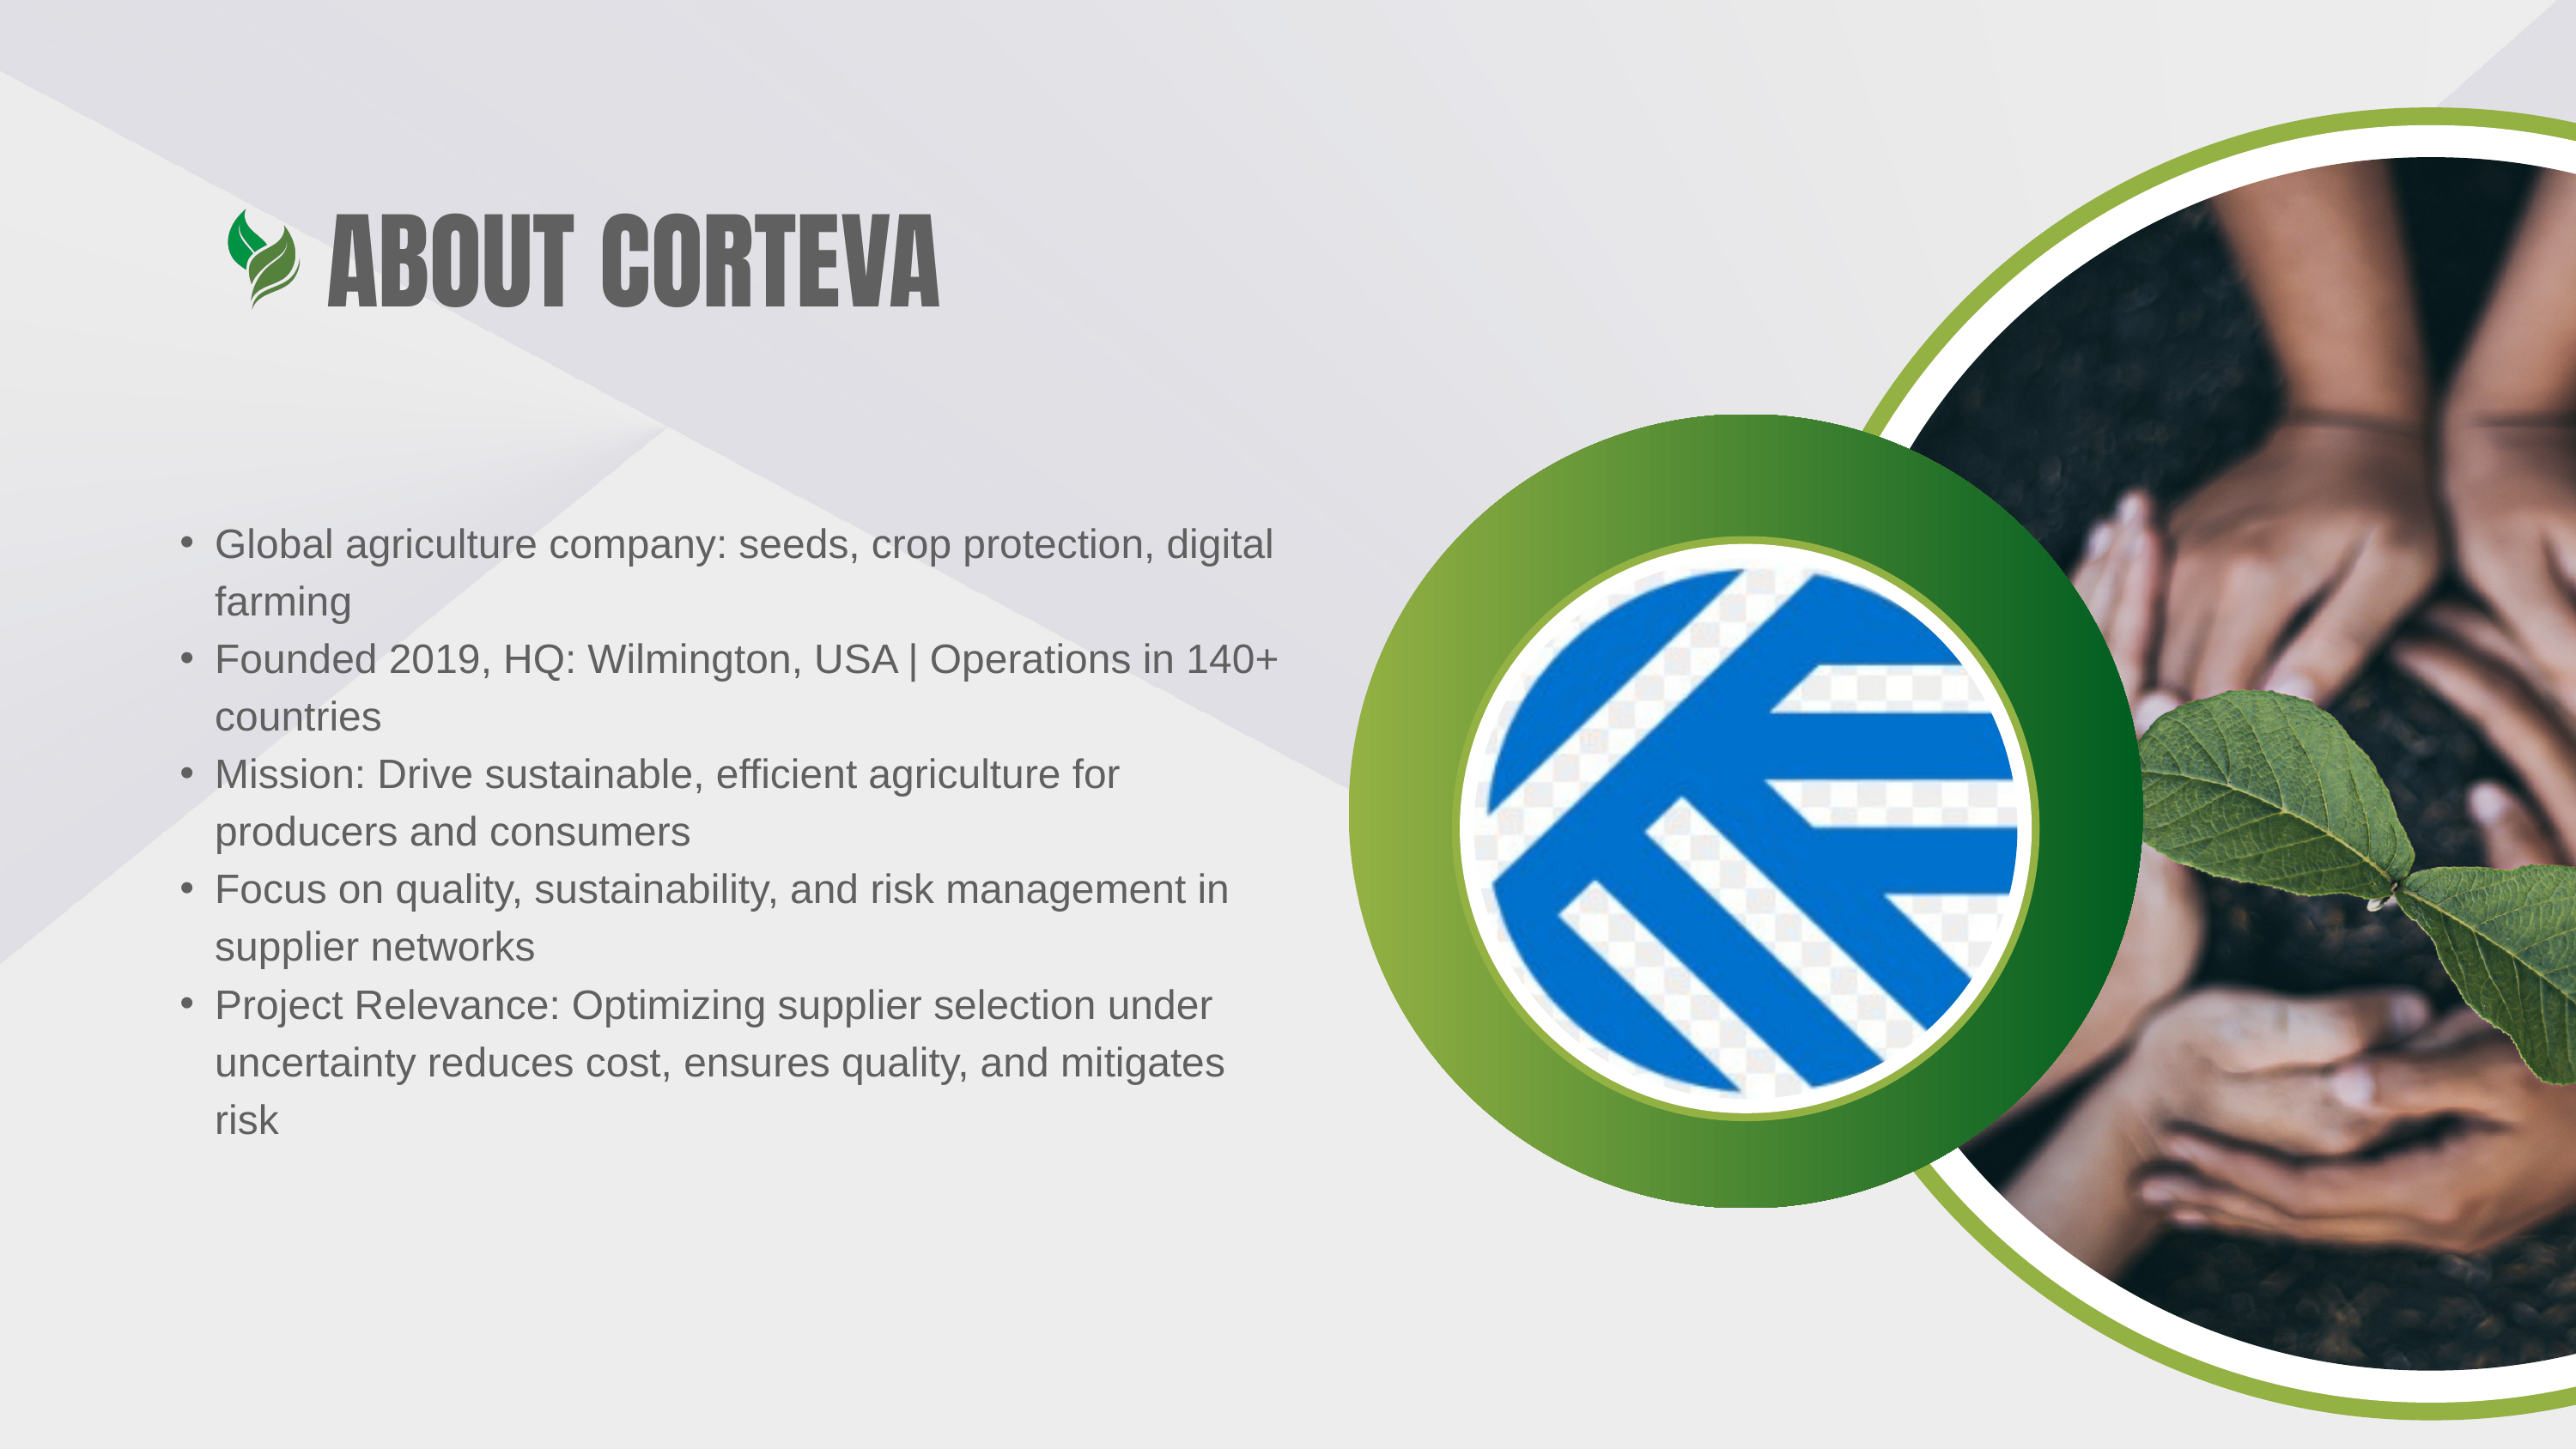

ABOUT CORTEVA

Global agriculture company: seeds, crop protection, digital farming
Founded 2019, HQ: Wilmington, USA | Operations in 140+ countries
Mission: Drive sustainable, efficient agriculture for producers and consumers
Focus on quality, sustainability, and risk management in supplier networks
Project Relevance: Optimizing supplier selection under uncertainty reduces cost, ensures quality, and mitigates risk